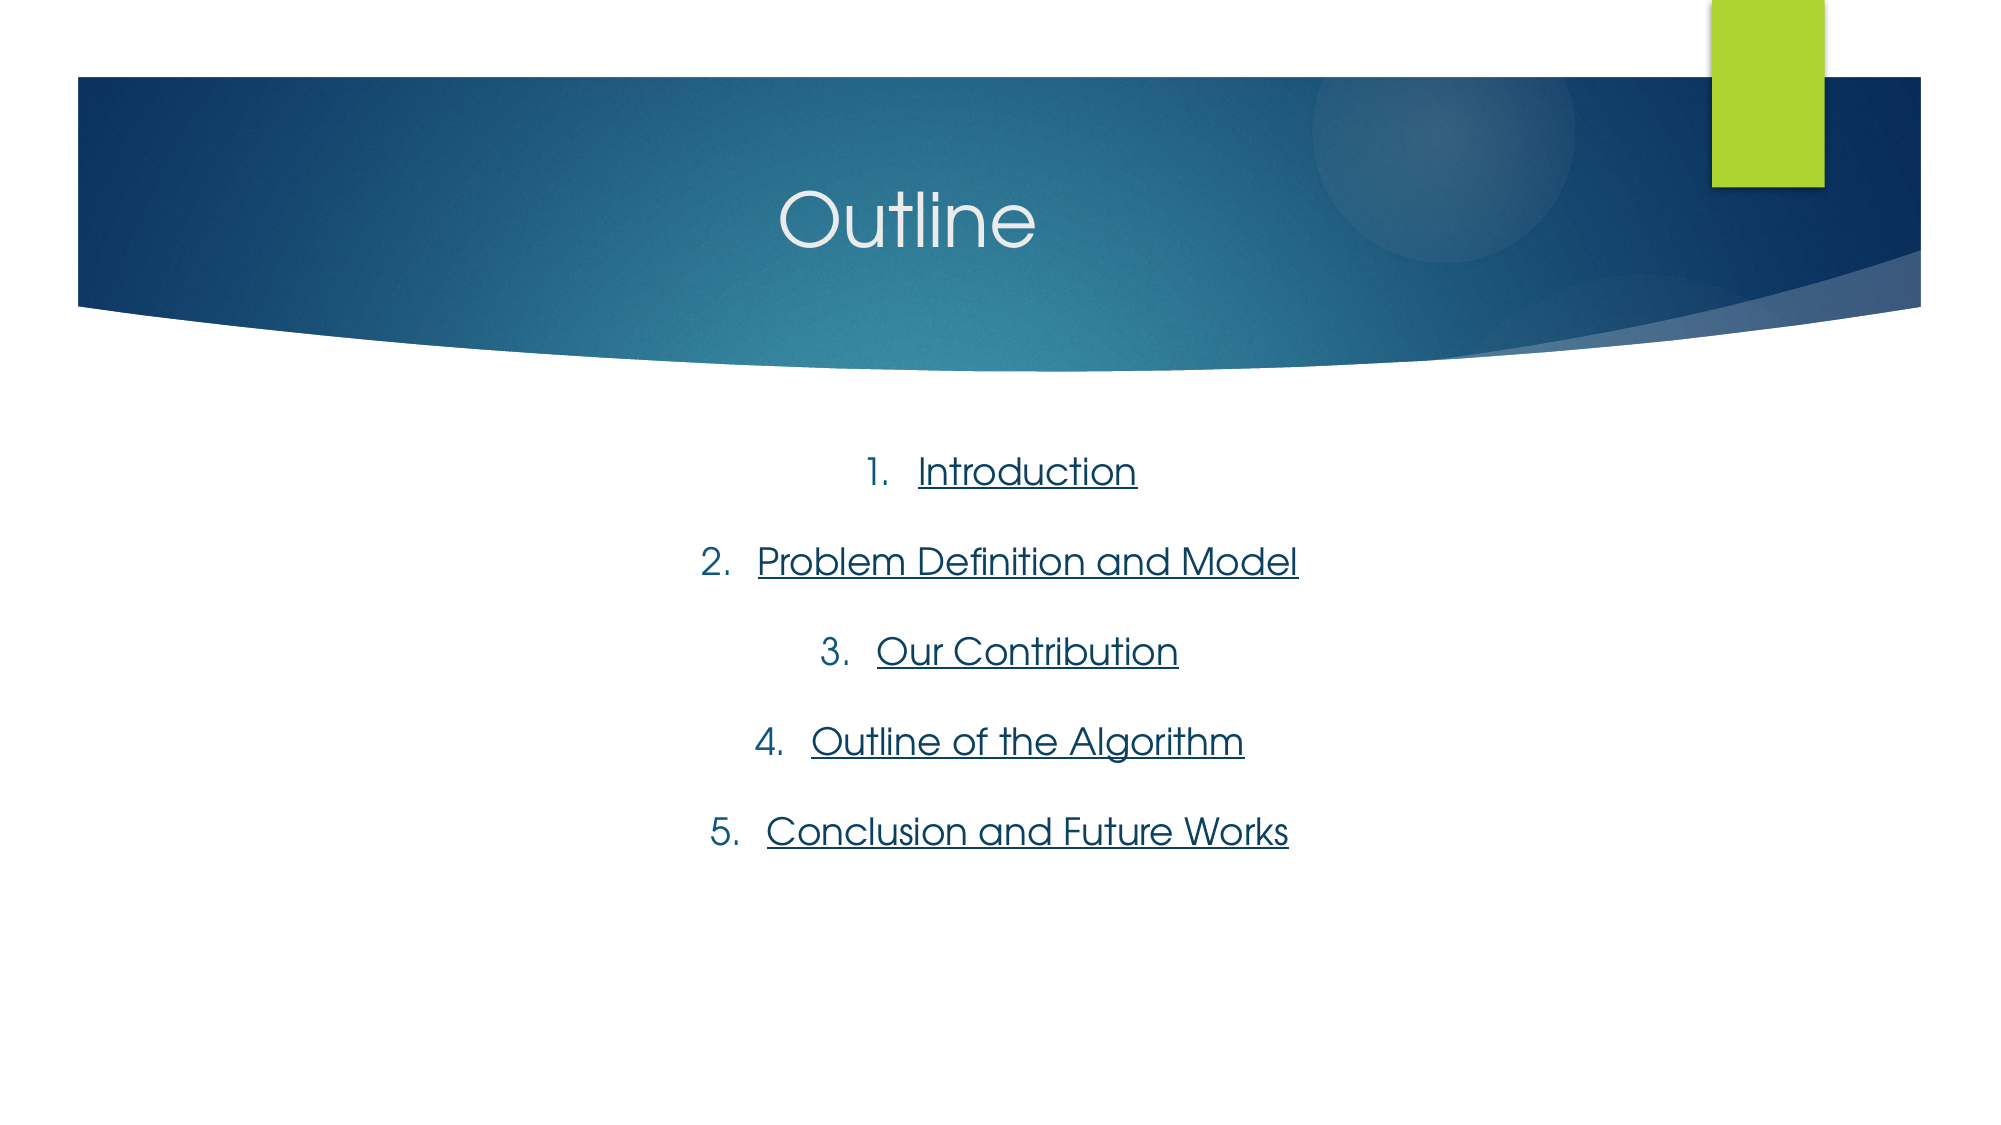

# Outline
Introduction

Problem Definition and Model

Our Contribution

Outline of the Algorithm

Conclusion and Future Works